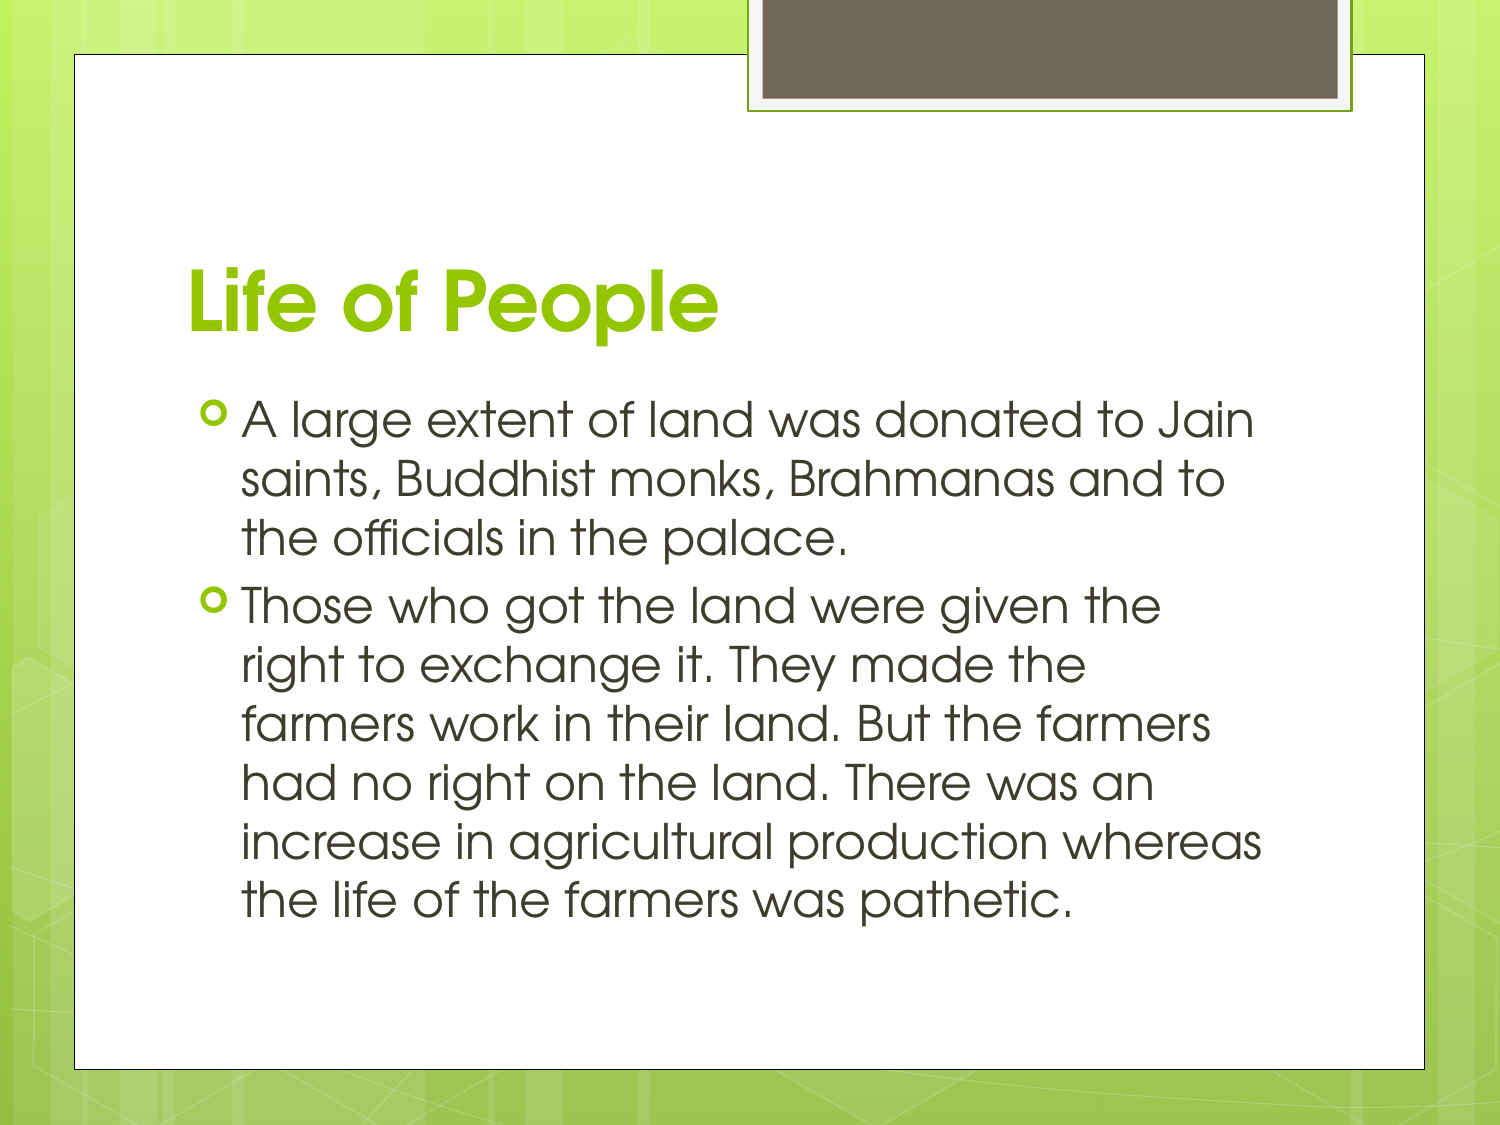

# Life of People
A large extent of land was donated to Jain saints, Buddhist monks, Brahmanas and to the officials in the palace.
Those who got the land were given the right to exchange it. They made the farmers work in their land. But the farmers had no right on the land. There was an increase in agricultural production whereas the life of the farmers was pathetic.